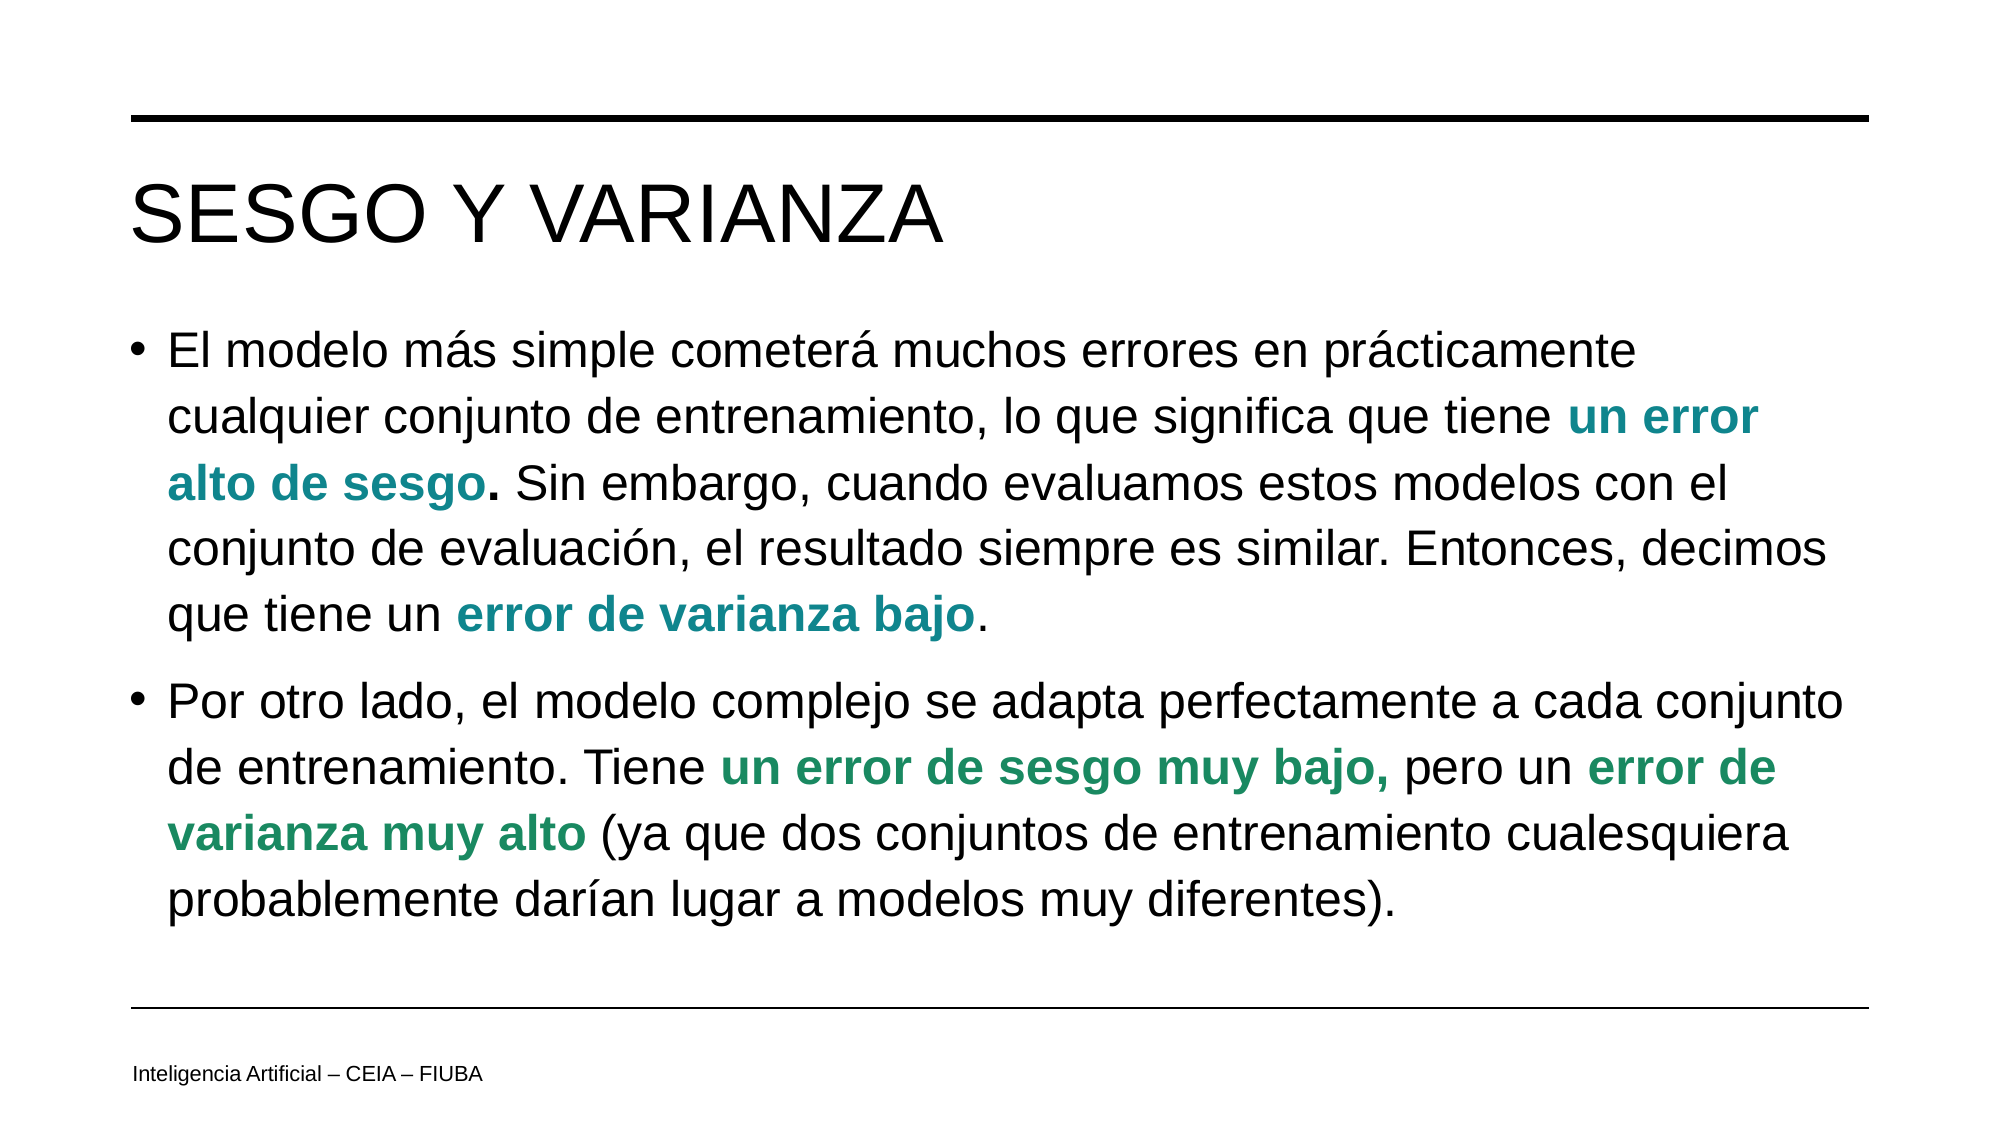

# Sesgo y Varianza
El modelo más simple cometerá muchos errores en prácticamente cualquier conjunto de entrenamiento, lo que significa que tiene un error alto de sesgo. Sin embargo, cuando evaluamos estos modelos con el conjunto de evaluación, el resultado siempre es similar. Entonces, decimos que tiene un error de varianza bajo.
Por otro lado, el modelo complejo se adapta perfectamente a cada conjunto de entrenamiento. Tiene un error de sesgo muy bajo, pero un error de varianza muy alto (ya que dos conjuntos de entrenamiento cualesquiera probablemente darían lugar a modelos muy diferentes).
Inteligencia Artificial – CEIA – FIUBA
Image by vectorjuice